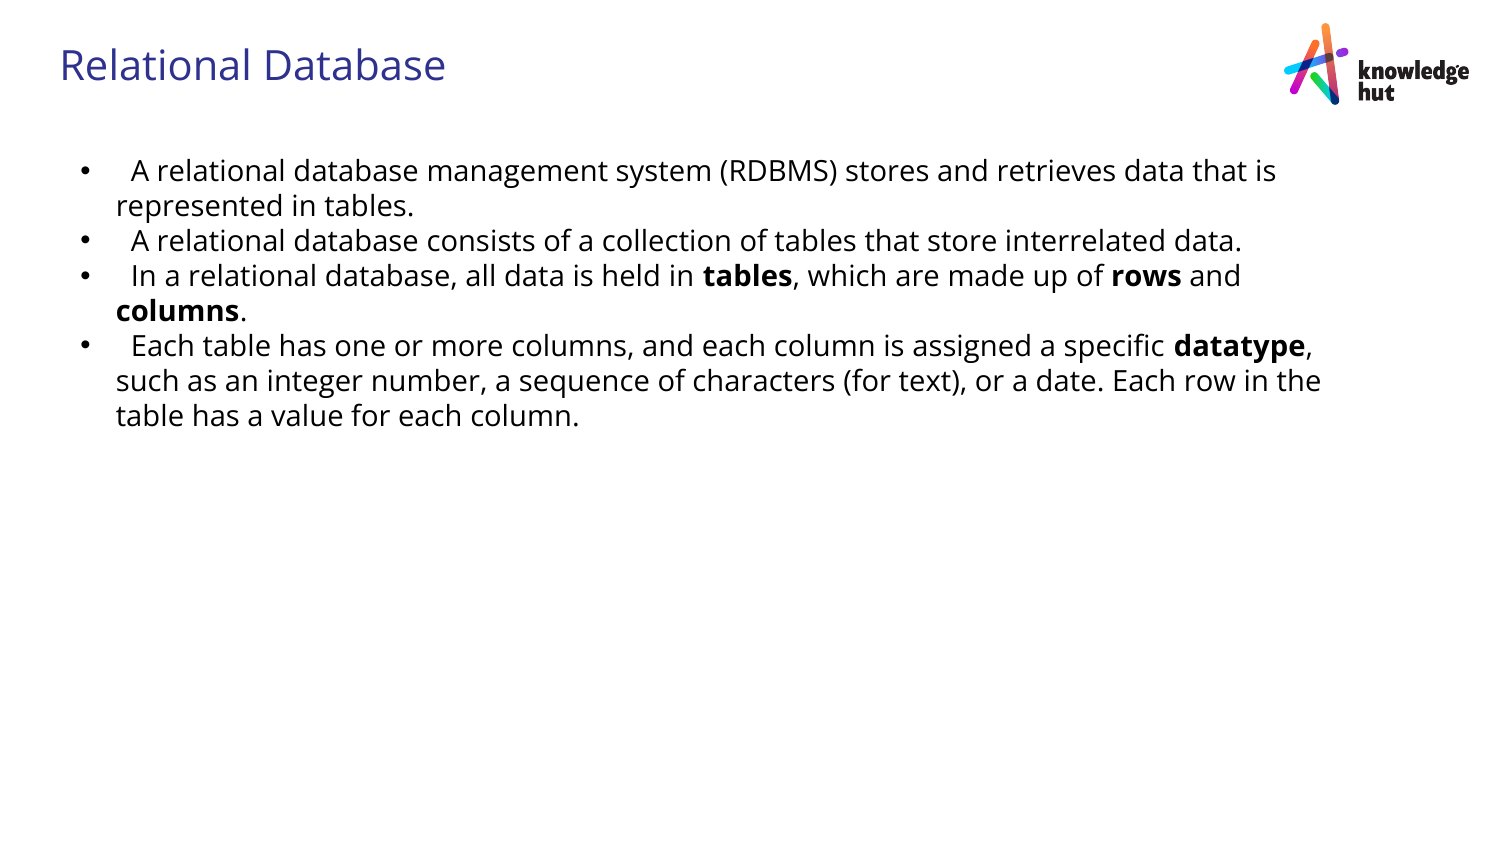

# Relational Database
  A relational database management system (RDBMS) stores and retrieves data that is represented in tables.
  A relational database consists of a collection of tables that store interrelated data.
  In a relational database, all data is held in tables, which are made up of rows and columns.
  Each table has one or more columns, and each column is assigned a specific datatype, such as an integer number, a sequence of characters (for text), or a date. Each row in the table has a value for each column.